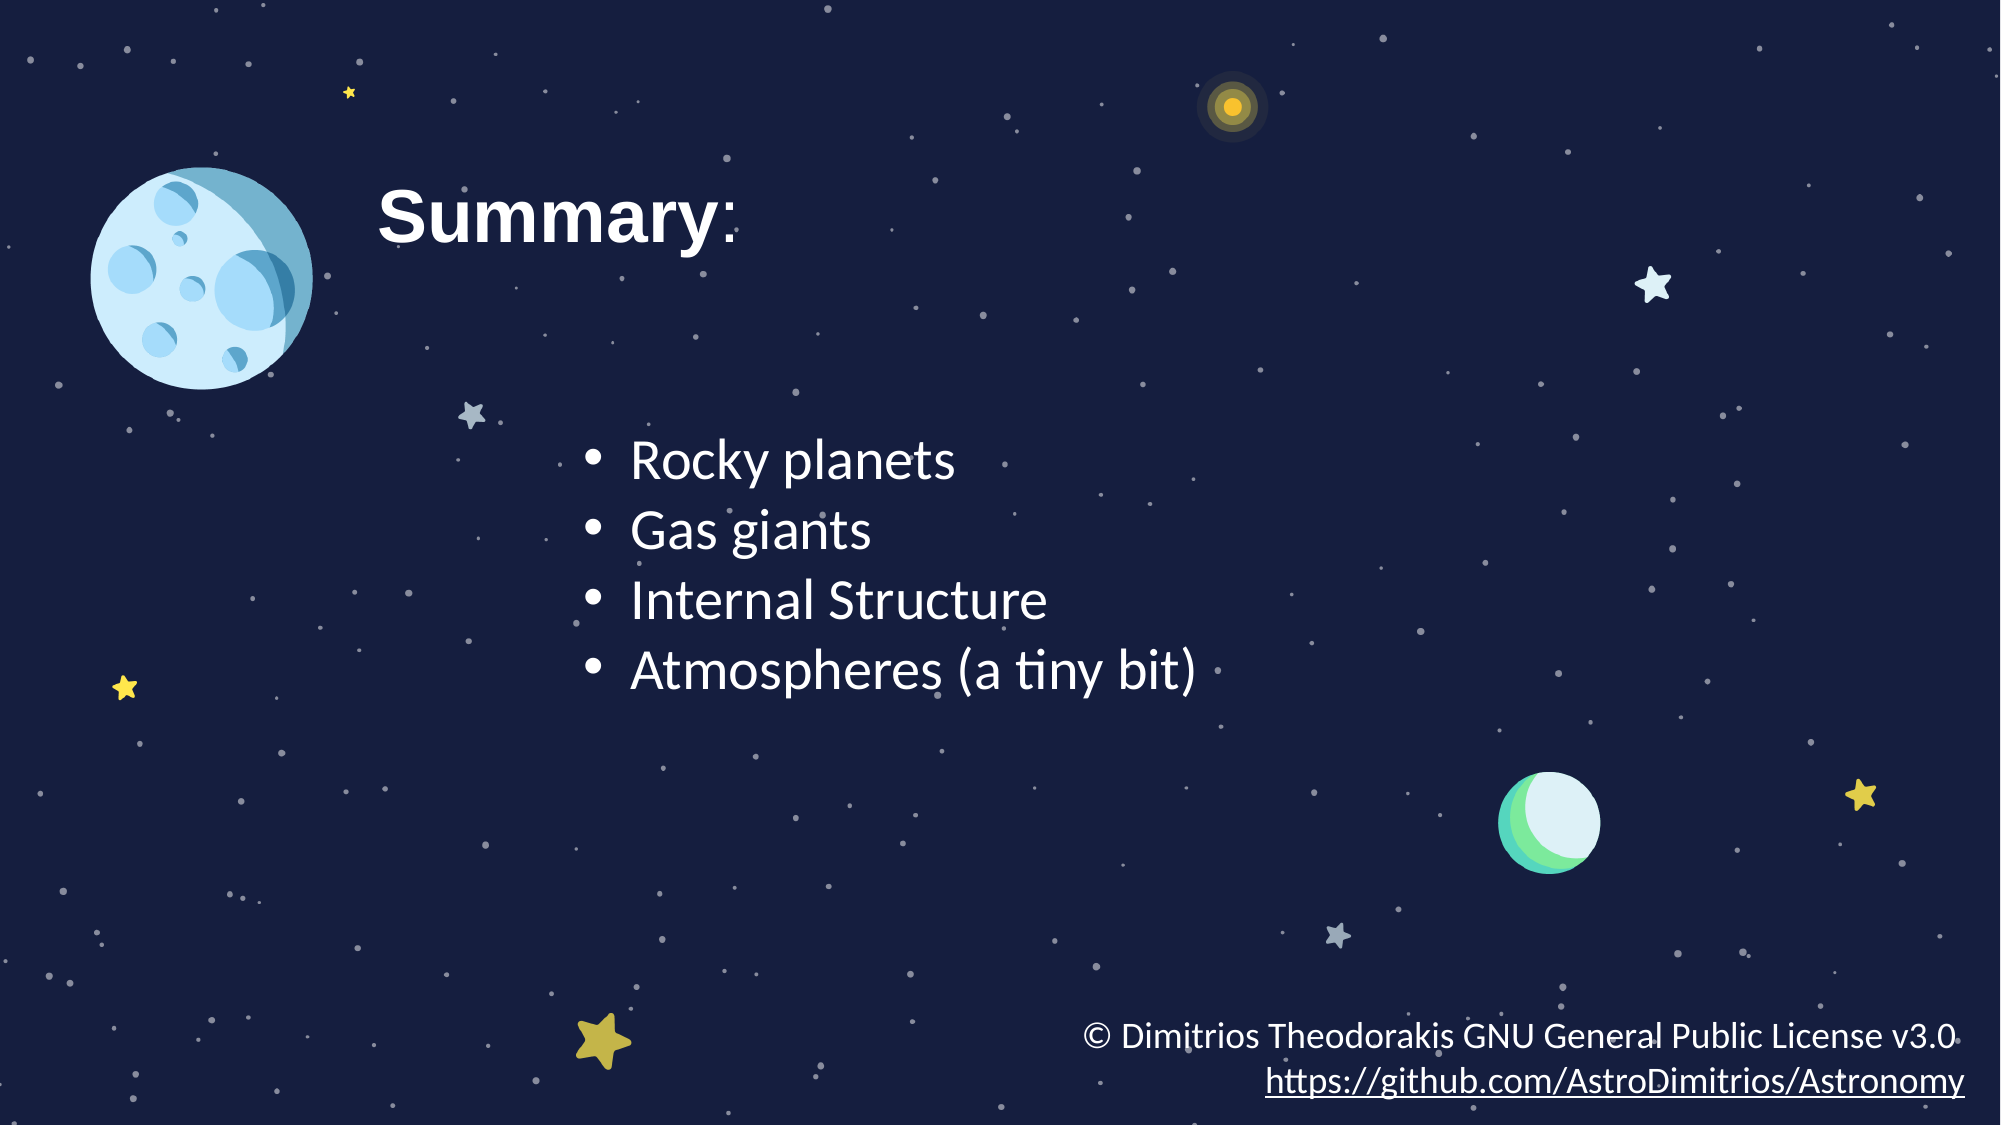

Rocky planets
Gas giants
Internal Structure
Atmospheres (a tiny bit)